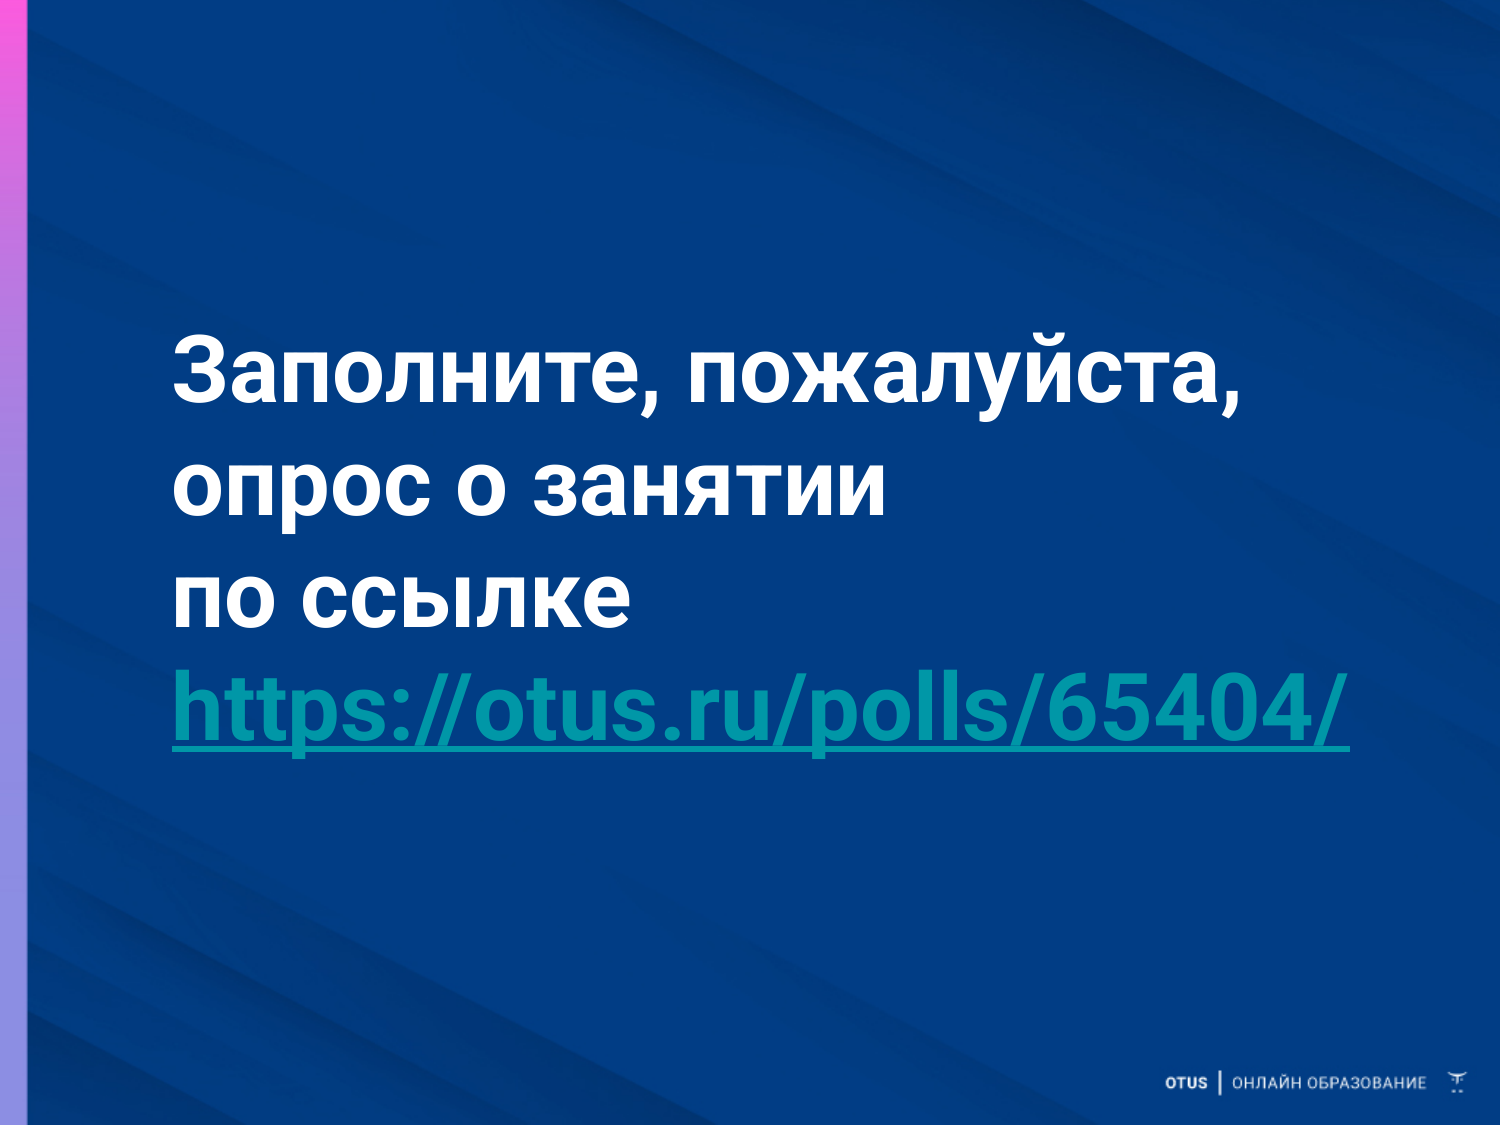

# Заполните, пожалуйста,
опрос о занятии
по ссылке
https://otus.ru/polls/65404/